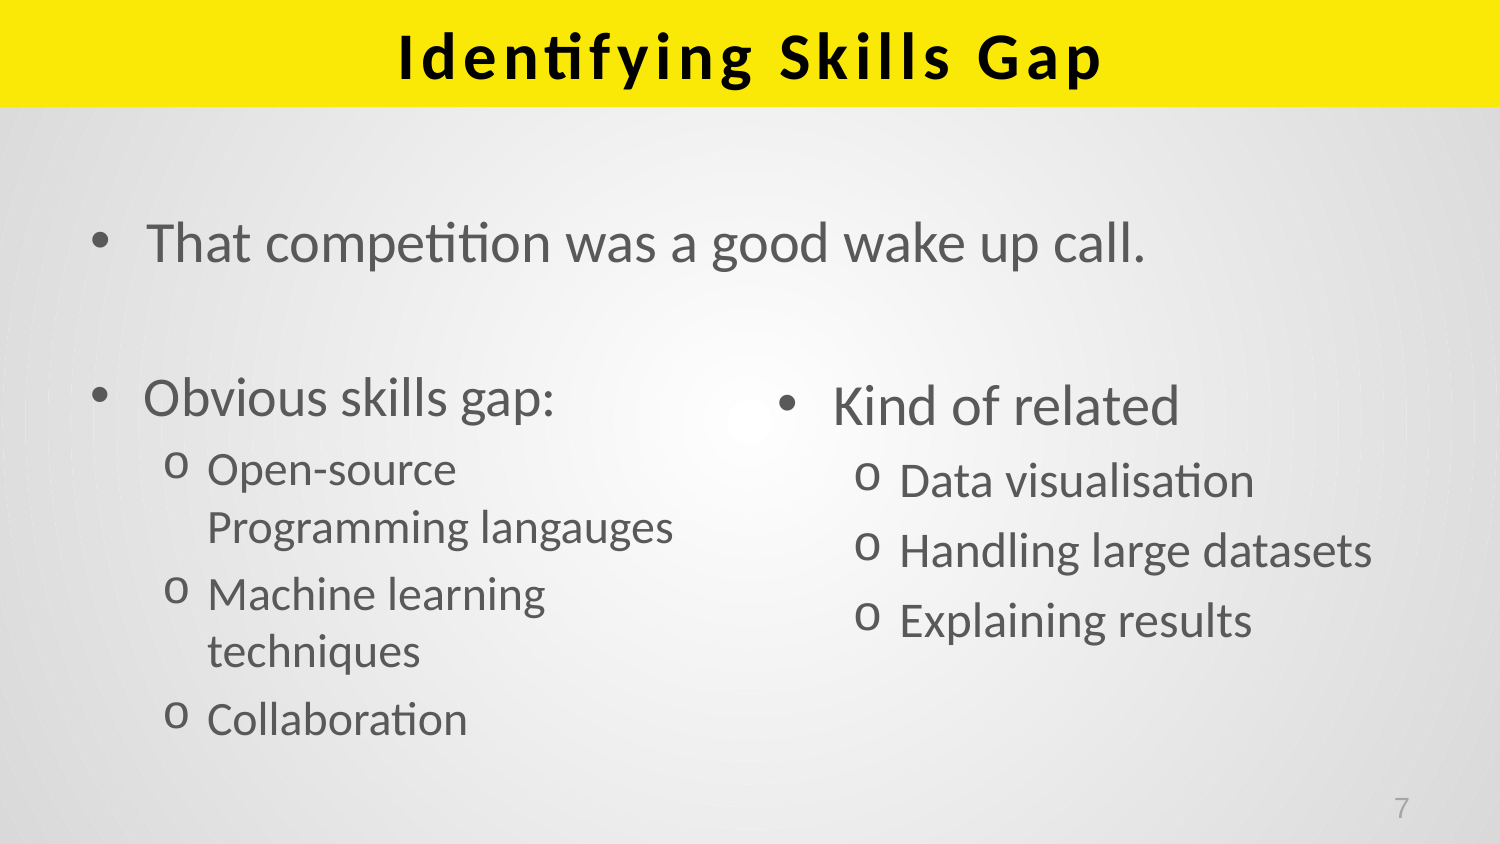

# Identifying Skills Gap

Obvious skills gap:
Open-source Programming langauges
Machine learning techniques
Collaboration

That competition was a good wake up call.

Kind of related
Data visualisation
Handling large datasets
Explaining results
7